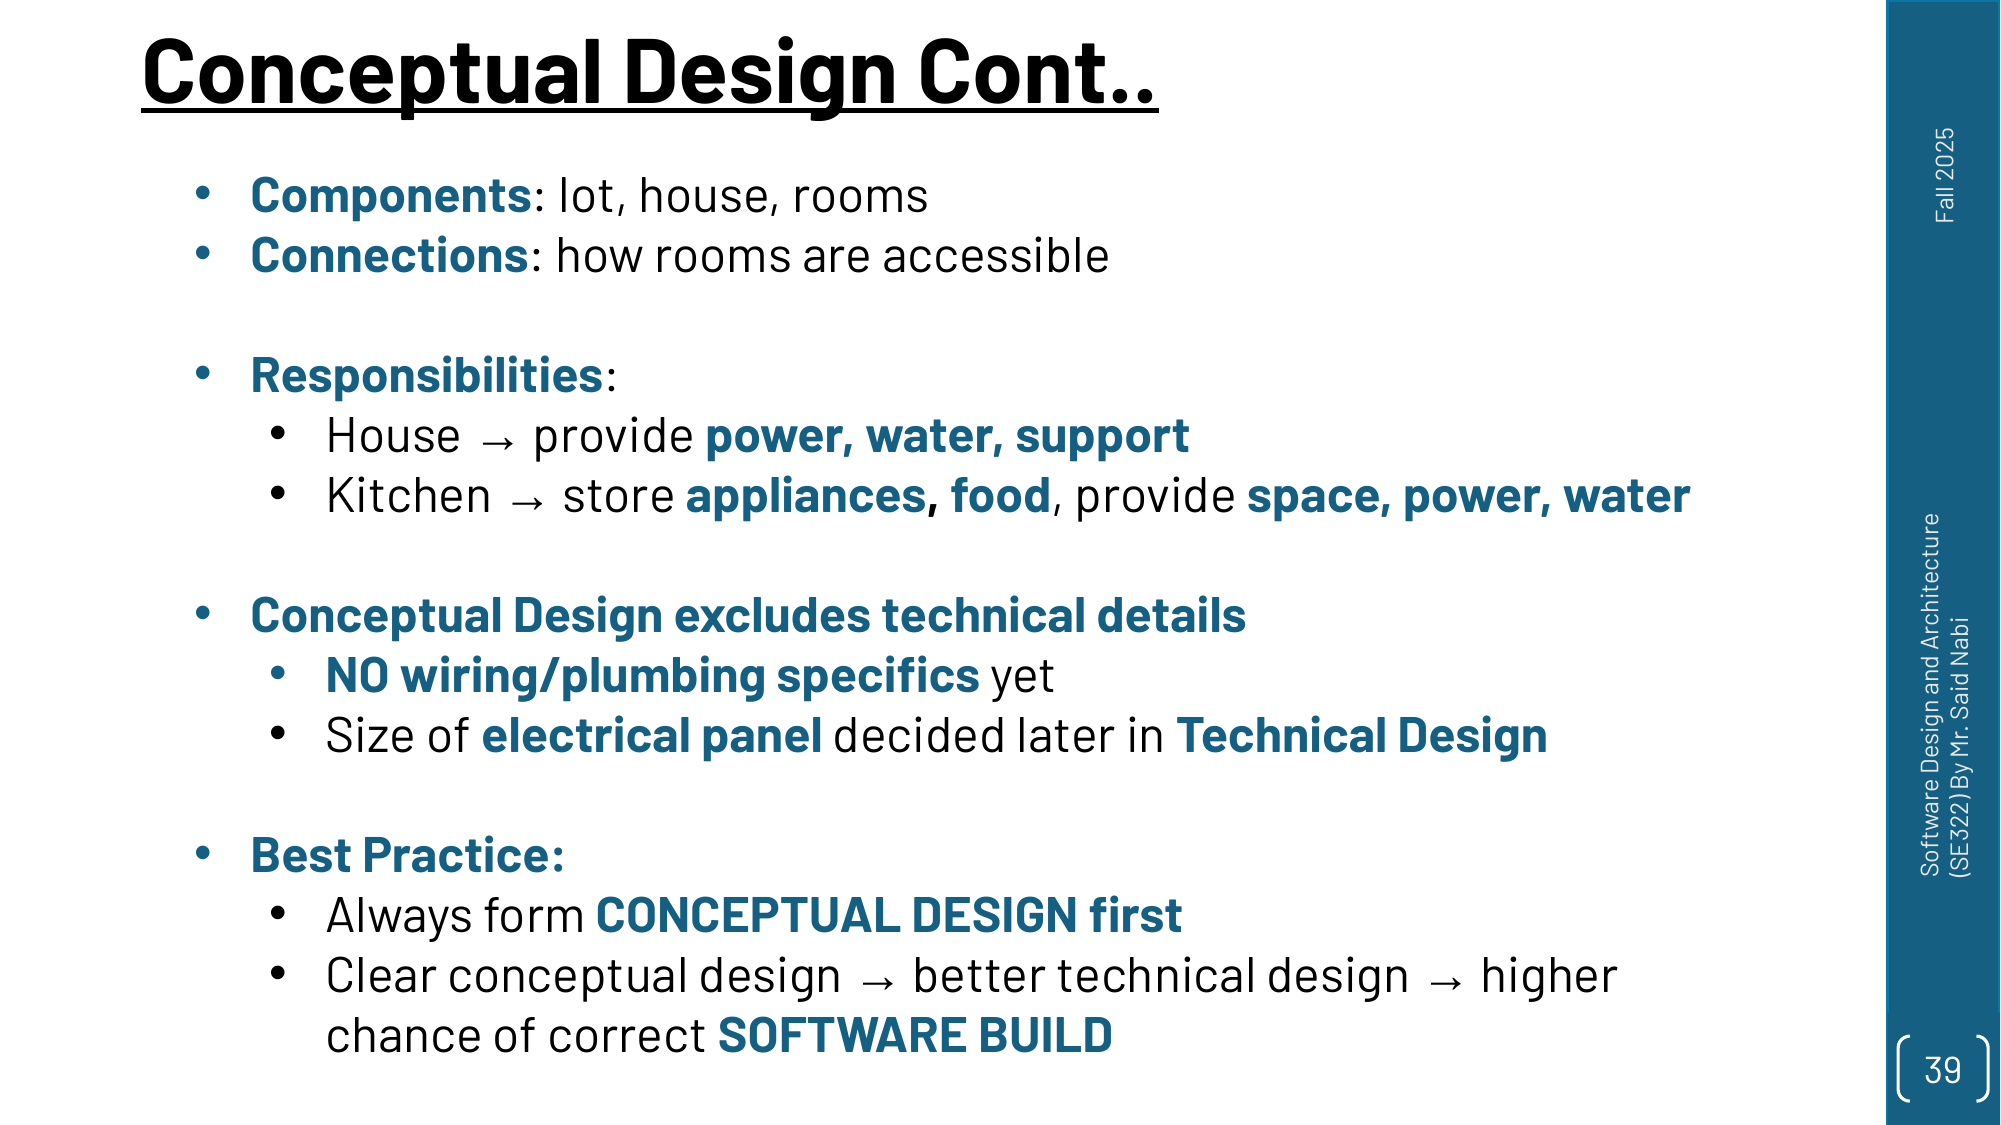

# Conceptual Design Cont..
Components: lot, house, rooms
Connections: how rooms are accessible

Responsibilities:
House → provide power, water, support
Kitchen → store appliances, food, provide space, power, water

Conceptual Design excludes technical details
NO wiring/plumbing specifics yet
Size of electrical panel decided later in Technical Design

Best Practice:
Always form CONCEPTUAL DESIGN first
Clear conceptual design → better technical design → higher chance of correct SOFTWARE BUILD